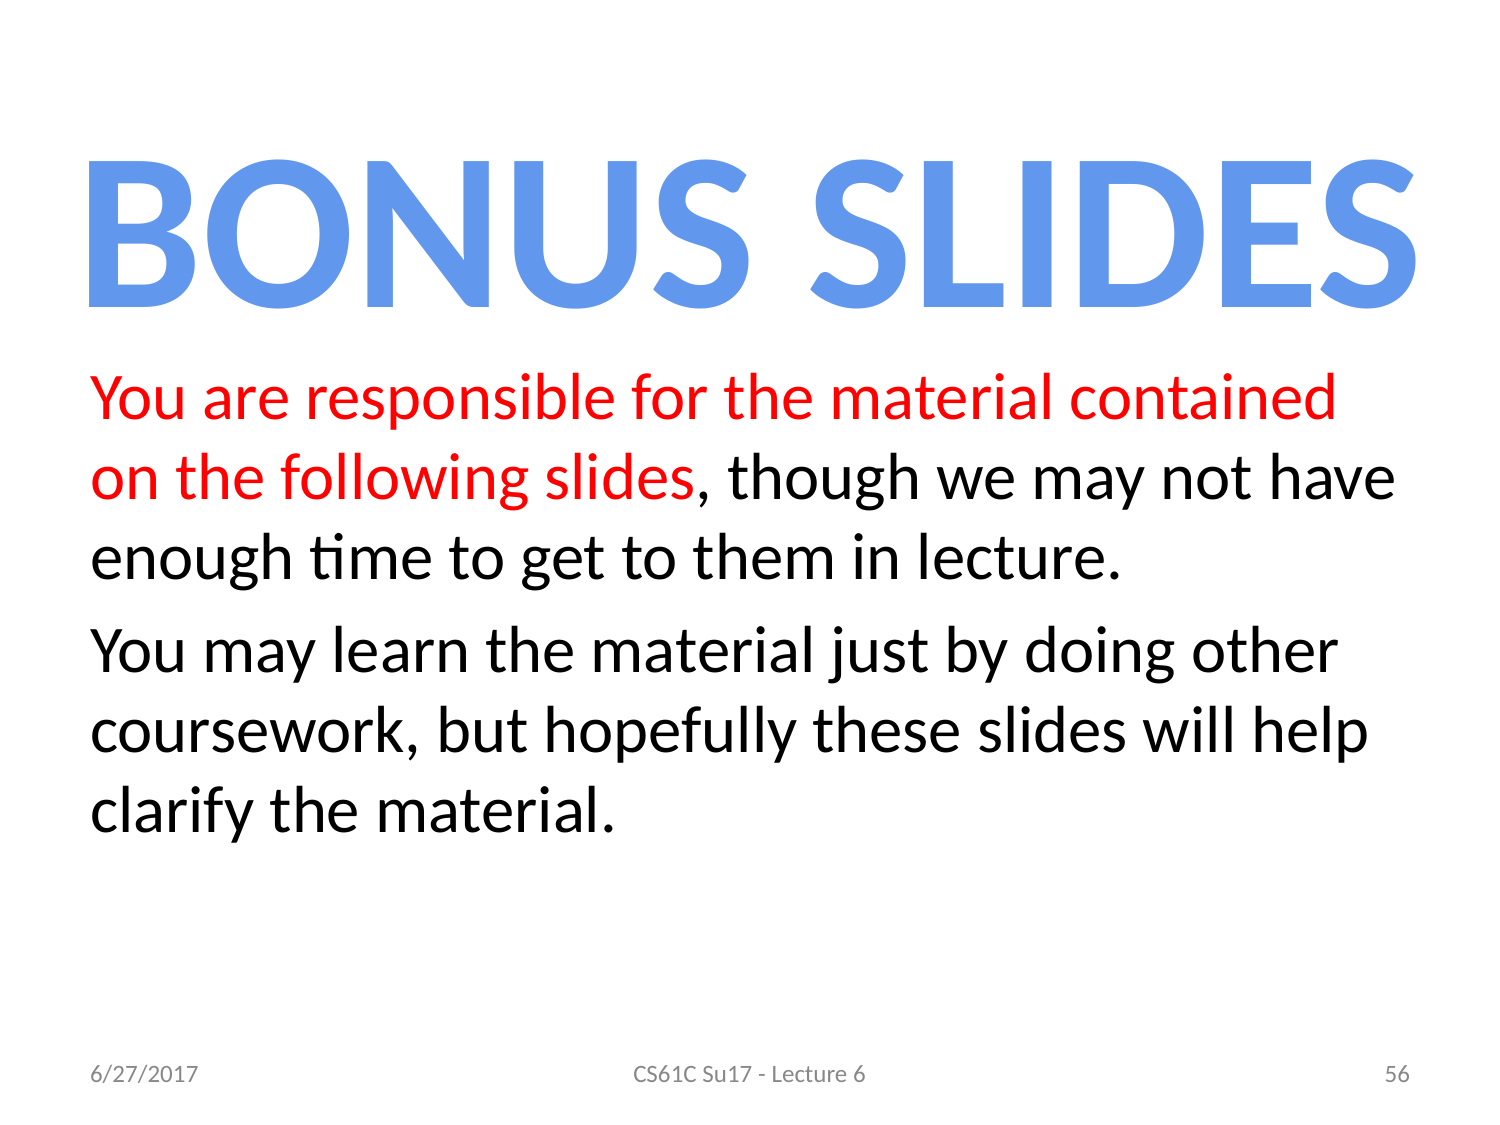

BONUS SLIDES
You are responsible for the material contained on the following slides, though we may not have enough time to get to them in lecture.
You may learn the material just by doing other coursework, but hopefully these slides will help clarify the material.
6/27/2017
CS61C Su17 - Lecture 6
56